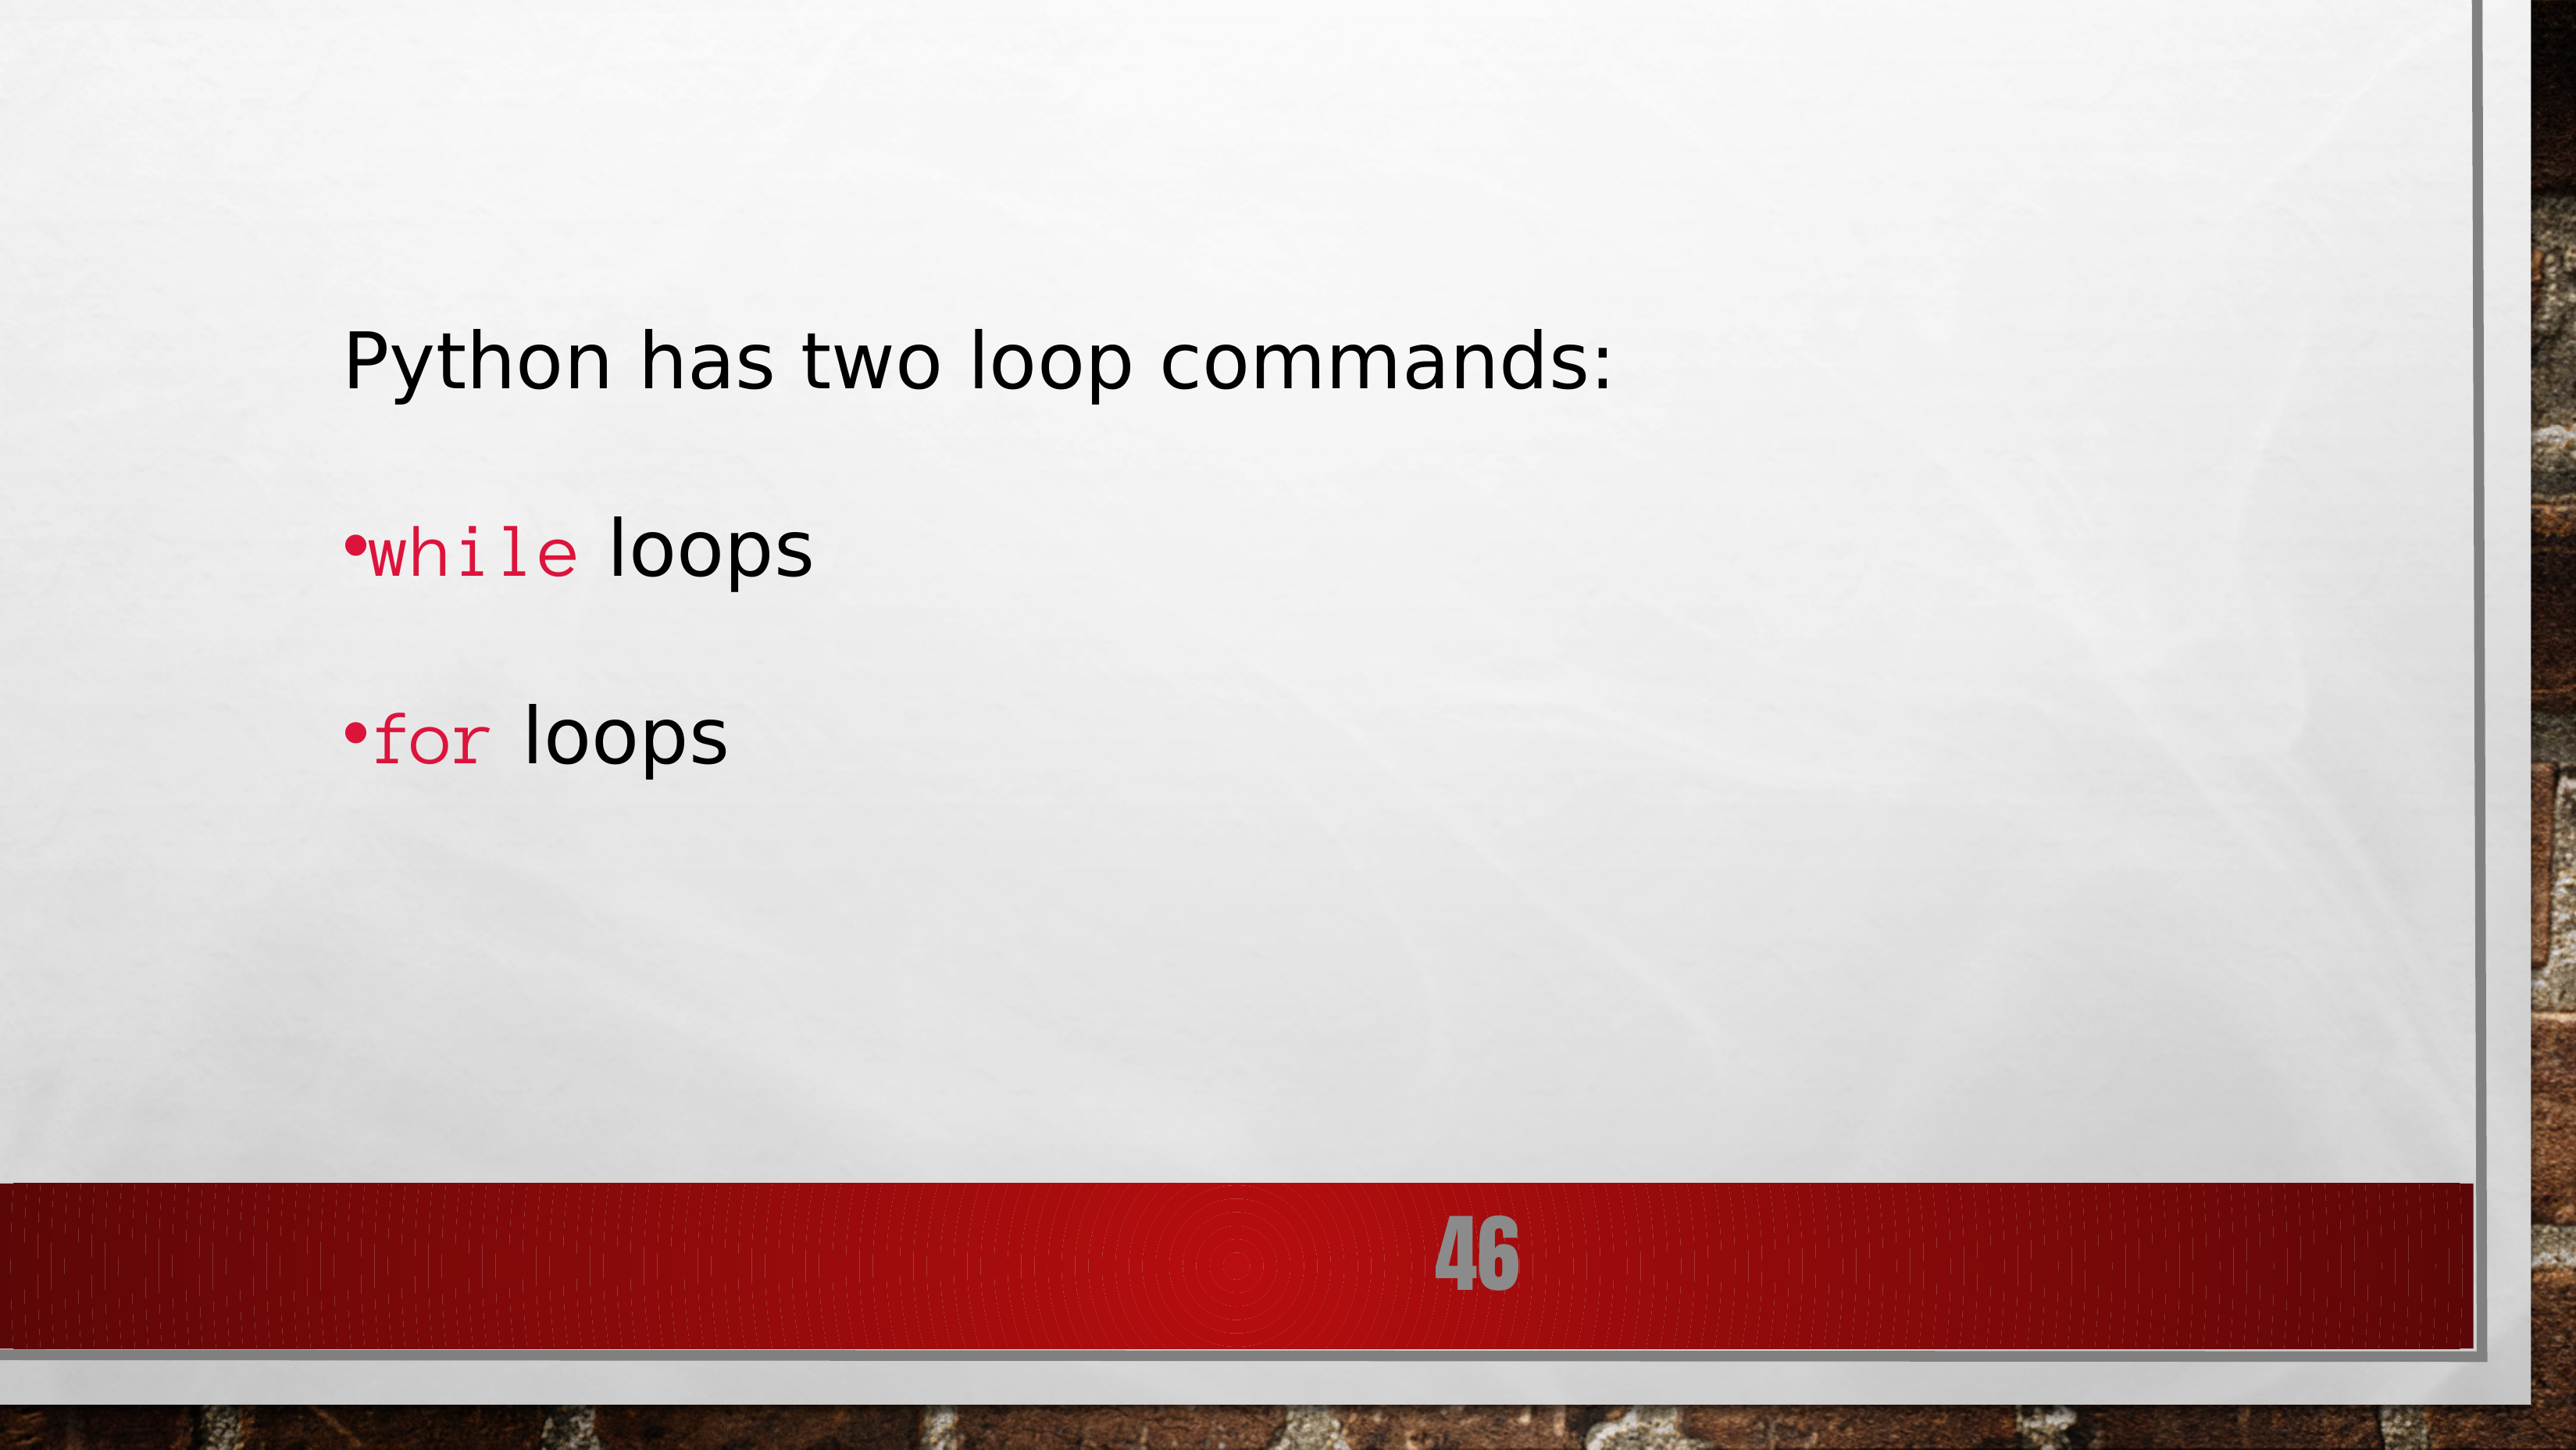

Python has two loop commands:

while loops

for loops
46